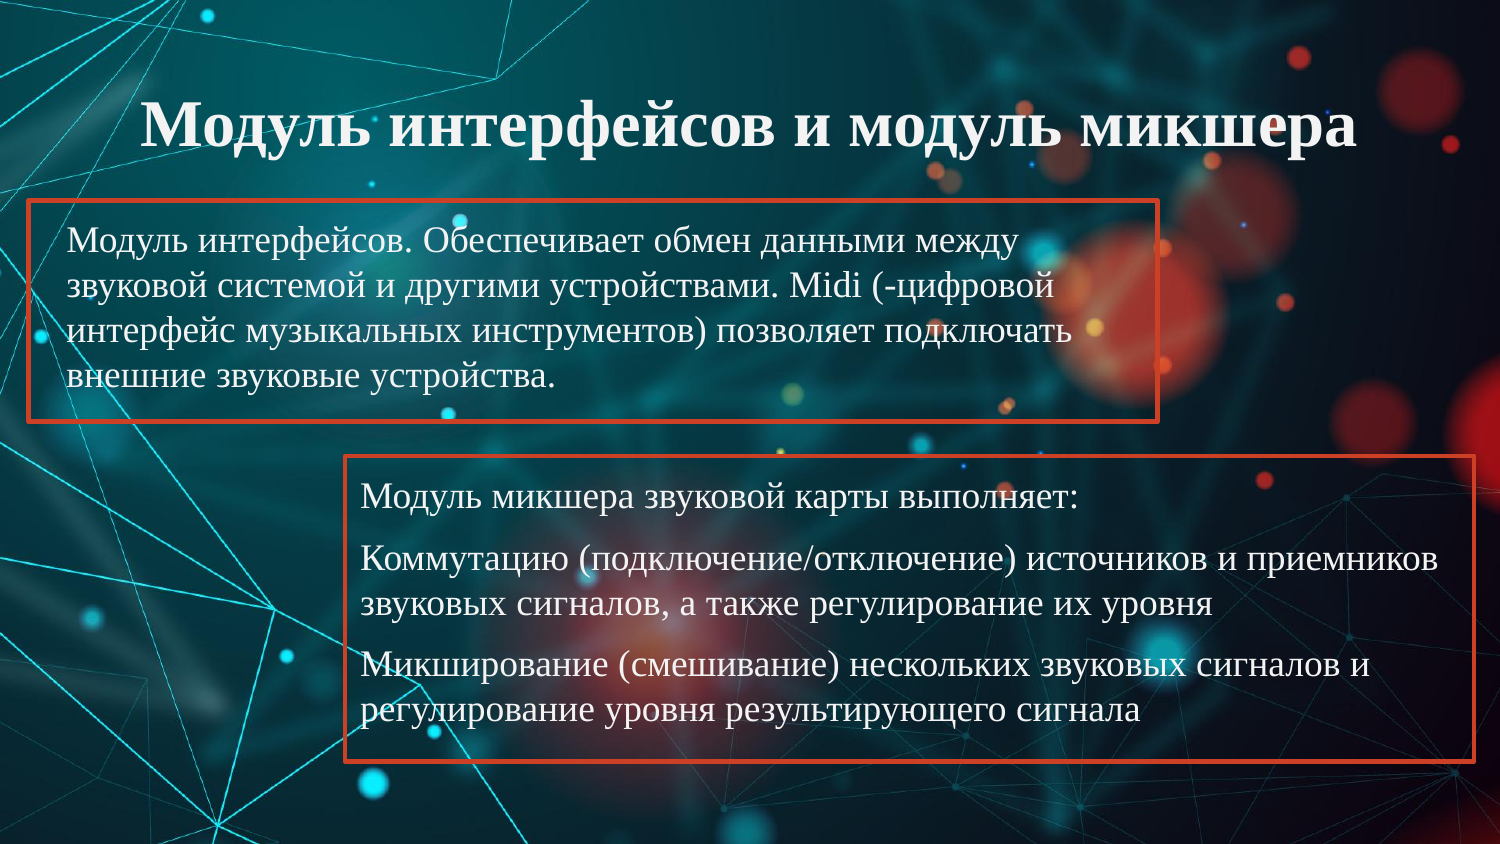

# Модуль интерфейсов и модуль микшера
Модуль интерфейсов. Обеспечивает обмен данными между звуковой системой и другими устройствами. Midi (-цифровой интерфейс музыкальных инструментов) позволяет подключать внешние звуковые устройства.
Модуль микшера звуковой карты выполняет:
Коммутацию (подключение/отключение) источников и приемников звуковых сигналов, а также регулирование их уровня
Микширование (смешивание) нескольких звуковых сигналов и регулирование уровня результирующего сигнала